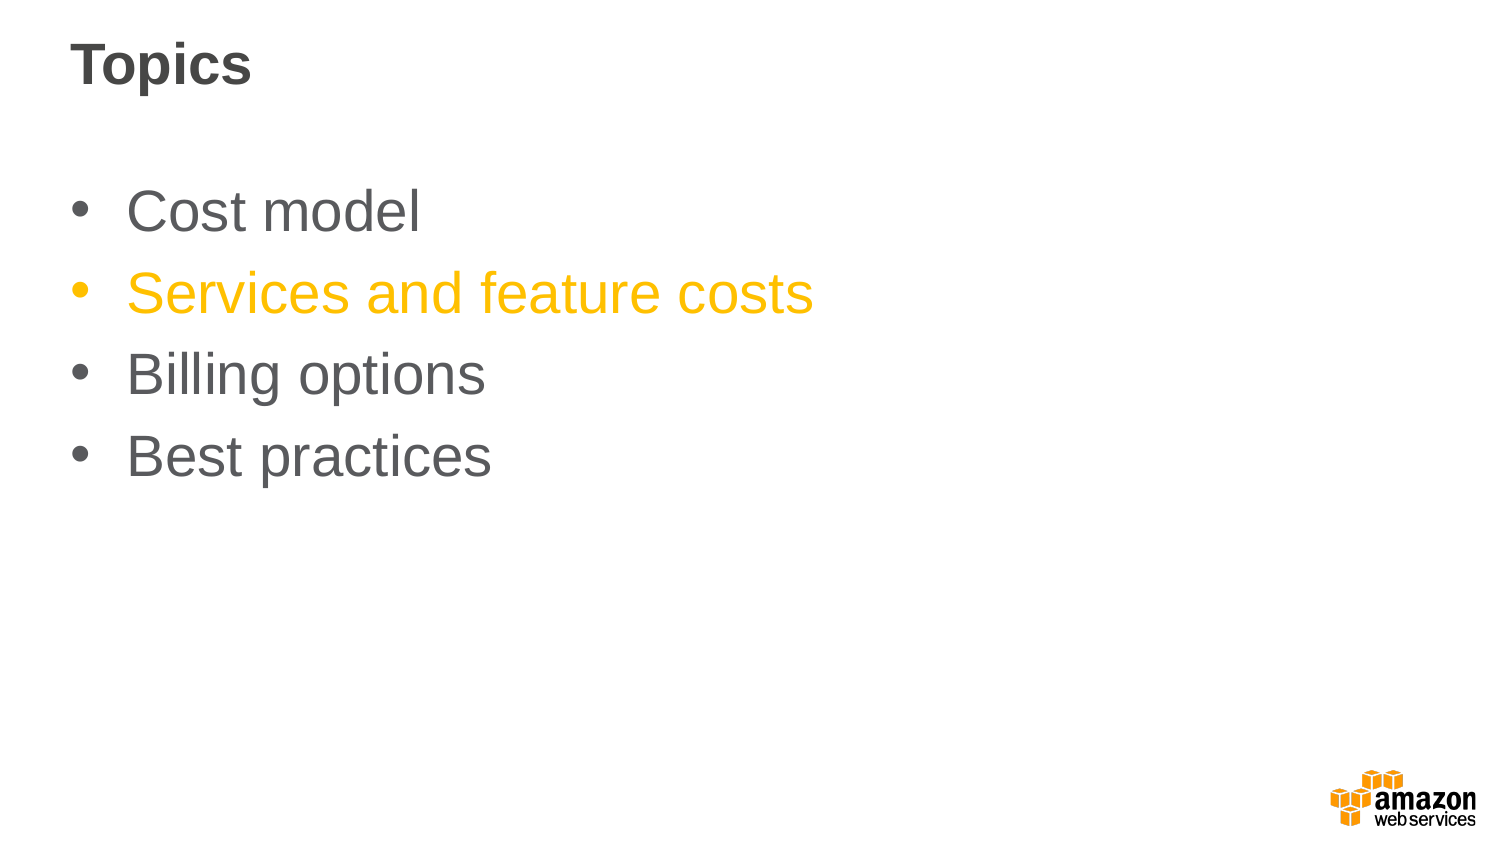

# Topics
Cost model
Services and feature costs
Billing options
Best practices